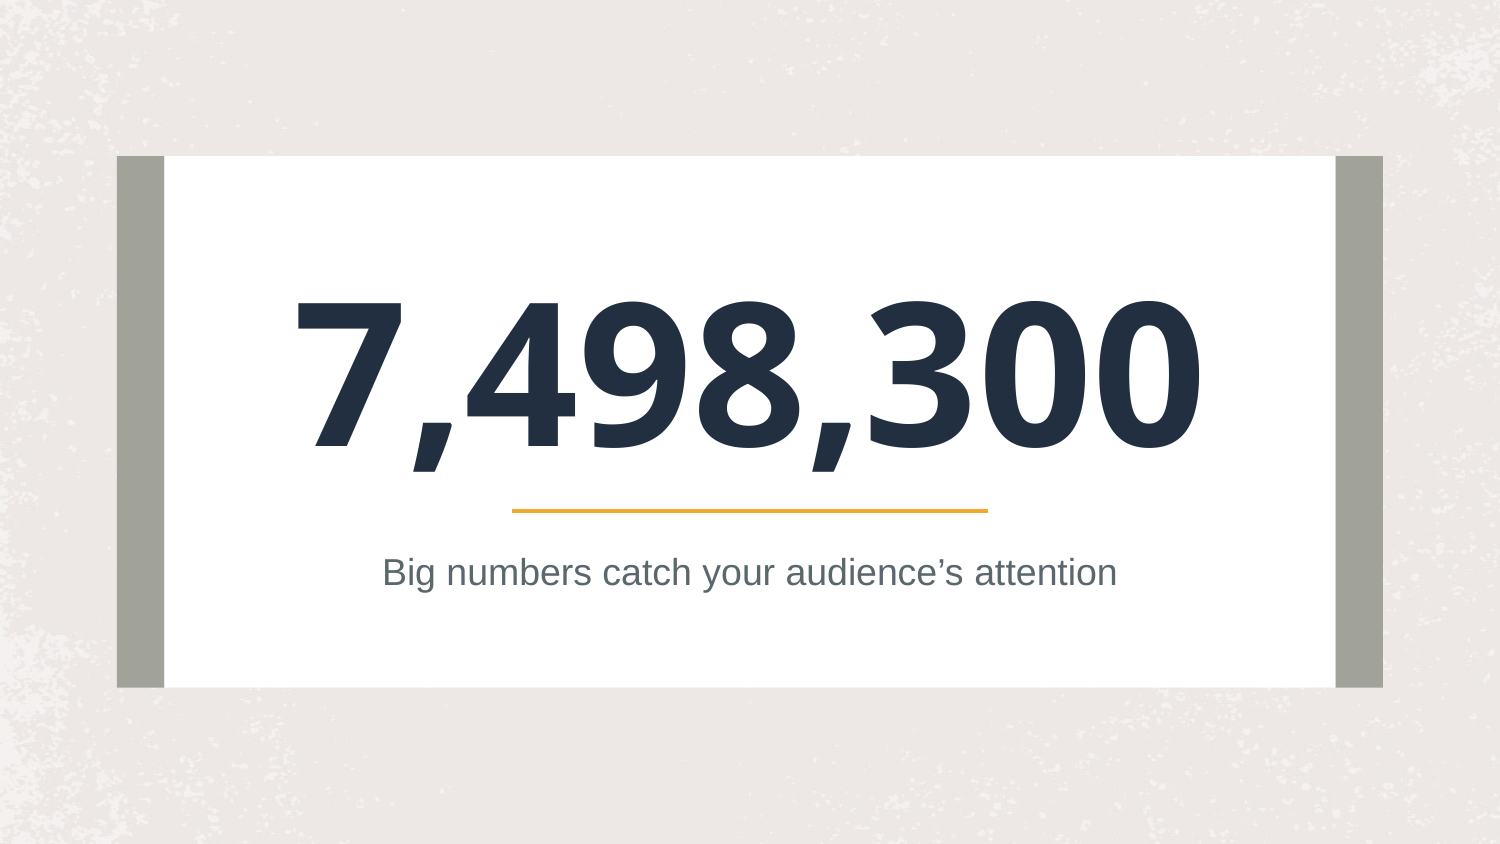

# 7,498,300
Big numbers catch your audience’s attention